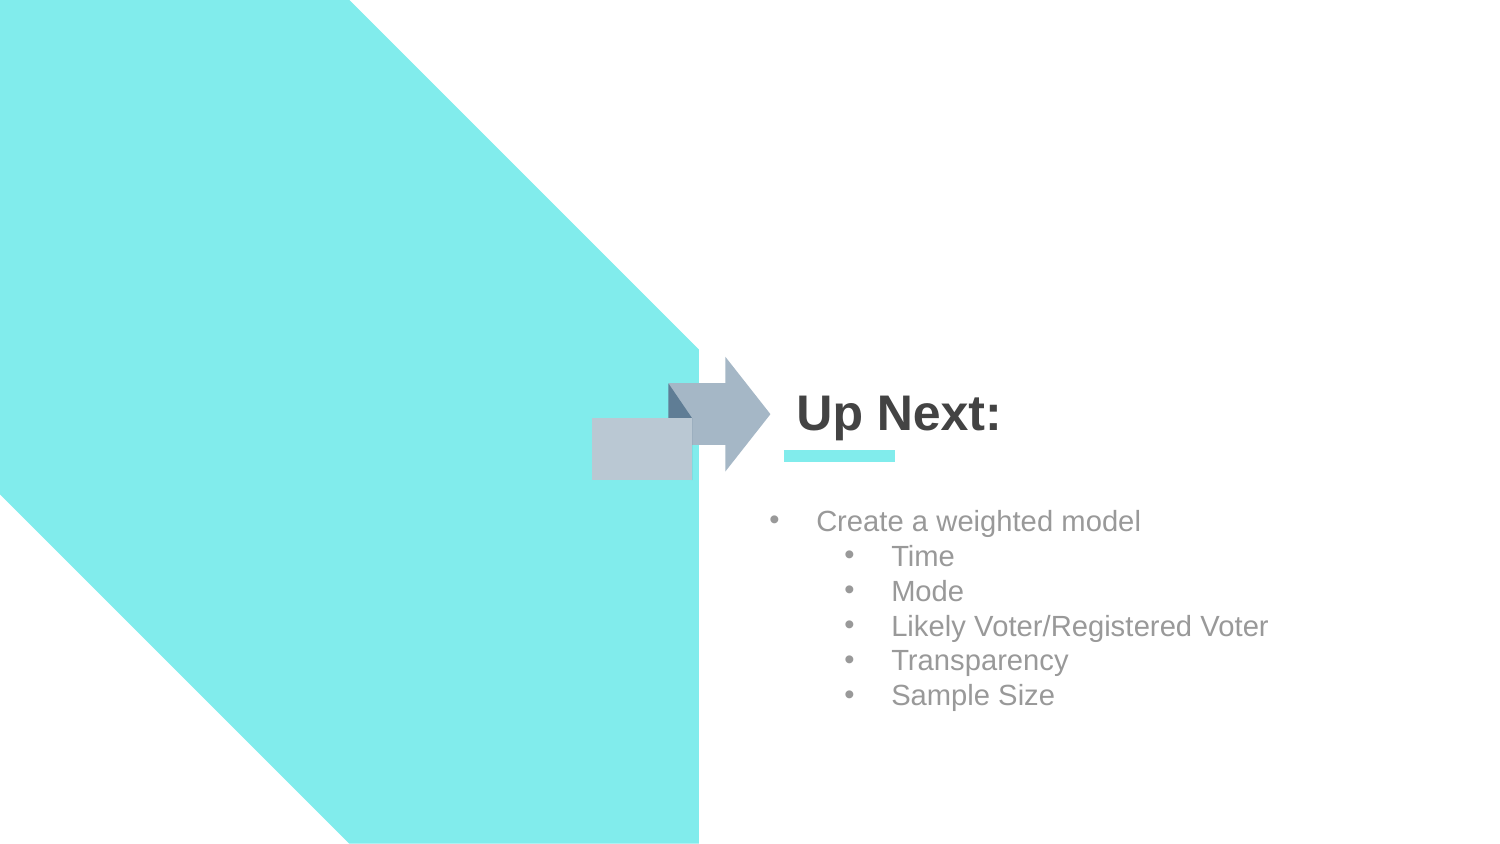

# Up Next:

Create a weighted model
Time
Mode
Likely Voter/Registered Voter
Transparency
Sample Size